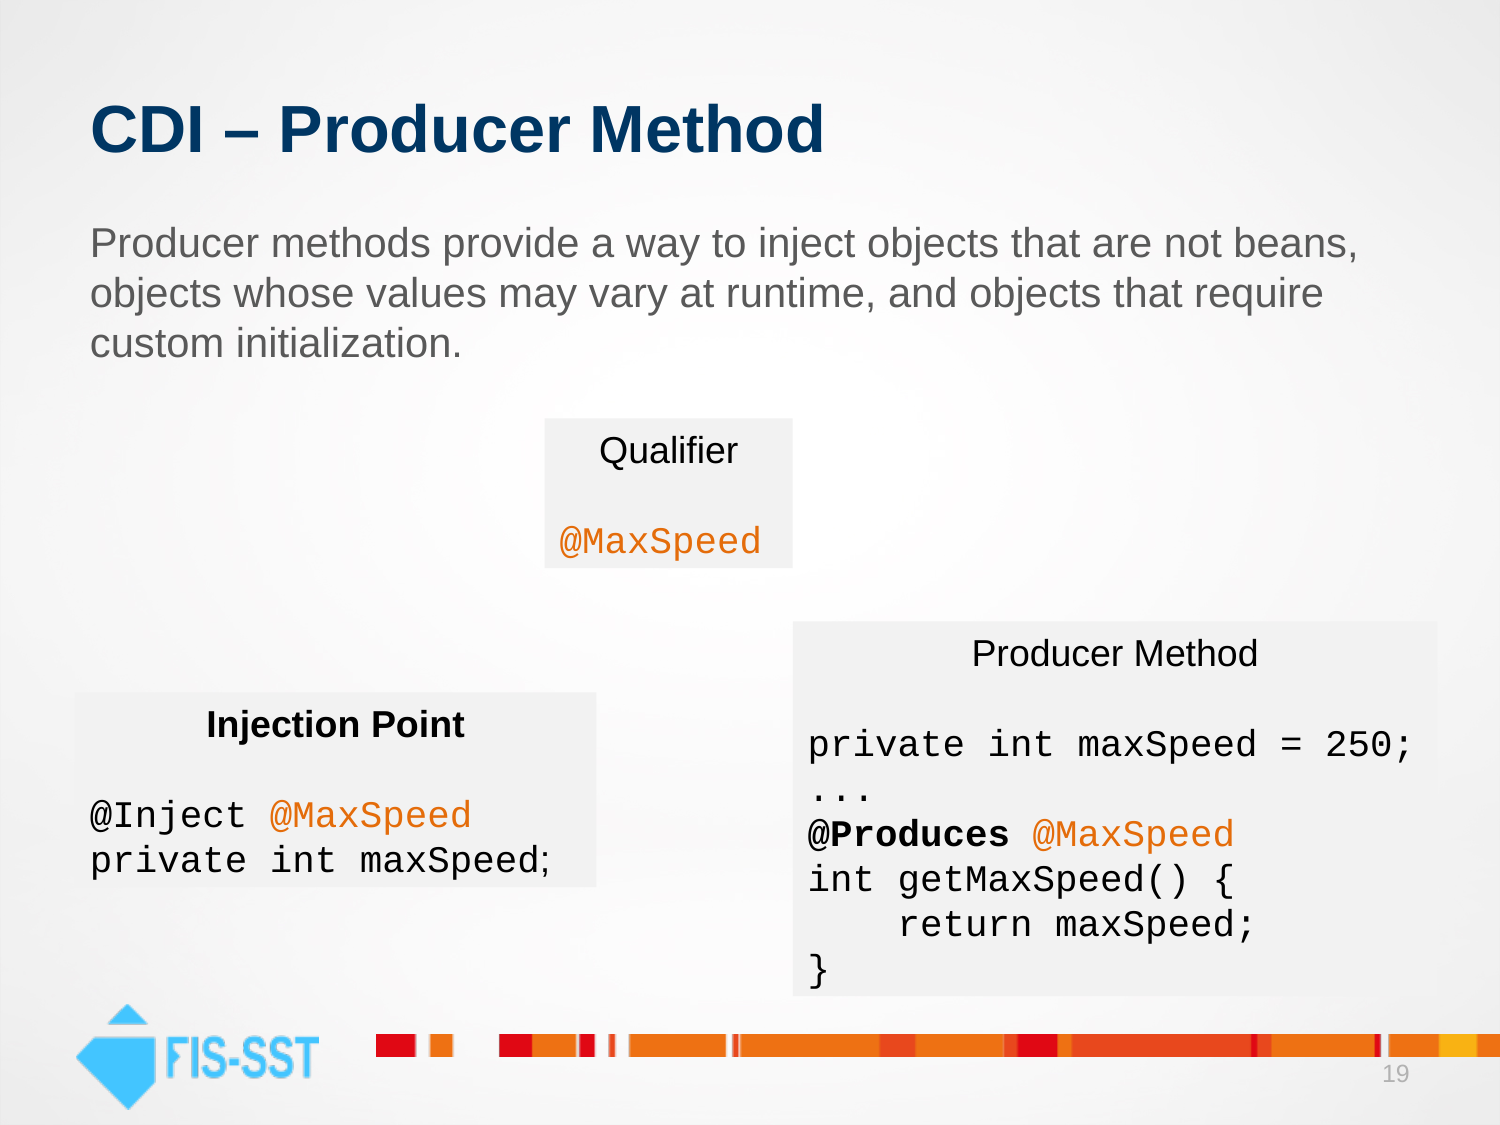

# CDI – Producer Method
Producer methods provide a way to inject objects that are not beans, objects whose values may vary at runtime, and objects that require custom initialization.

Qualifier

@MaxSpeed
Producer Method

private int maxSpeed = 250;
...
@Produces @MaxSpeed
int getMaxSpeed() {
    return maxSpeed;
}
Injection Point

@Inject @MaxSpeed
private int maxSpeed;
19